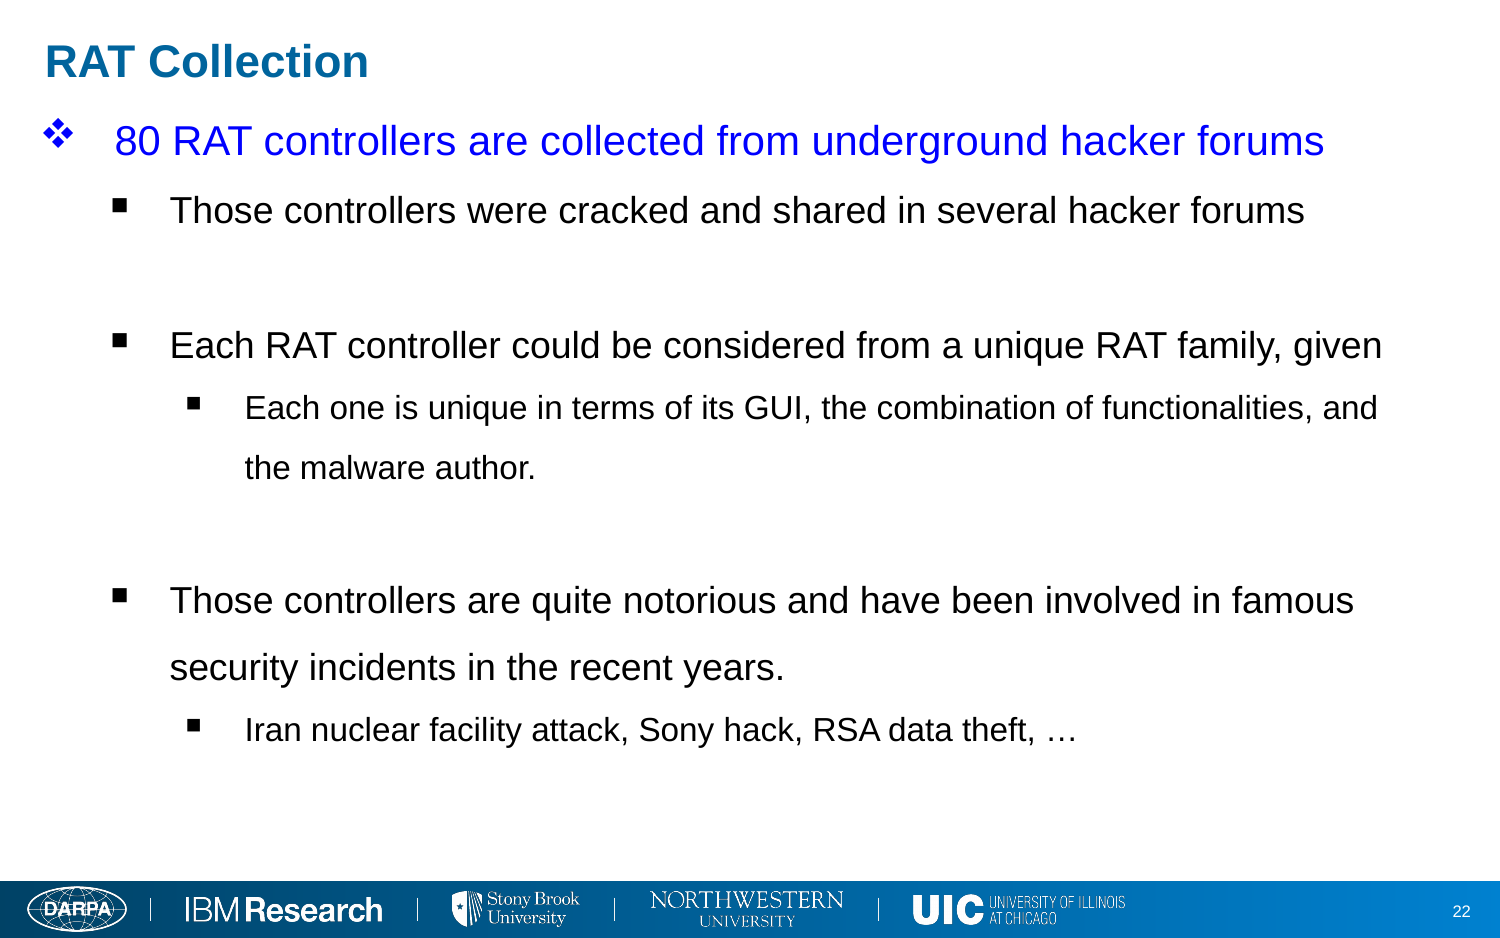

# RAT Collection
80 RAT controllers are collected from underground hacker forums
Those controllers were cracked and shared in several hacker forums

Each RAT controller could be considered from a unique RAT family, given
Each one is unique in terms of its GUI, the combination of functionalities, and the malware author.

Those controllers are quite notorious and have been involved in famous security incidents in the recent years.
Iran nuclear facility attack, Sony hack, RSA data theft, …